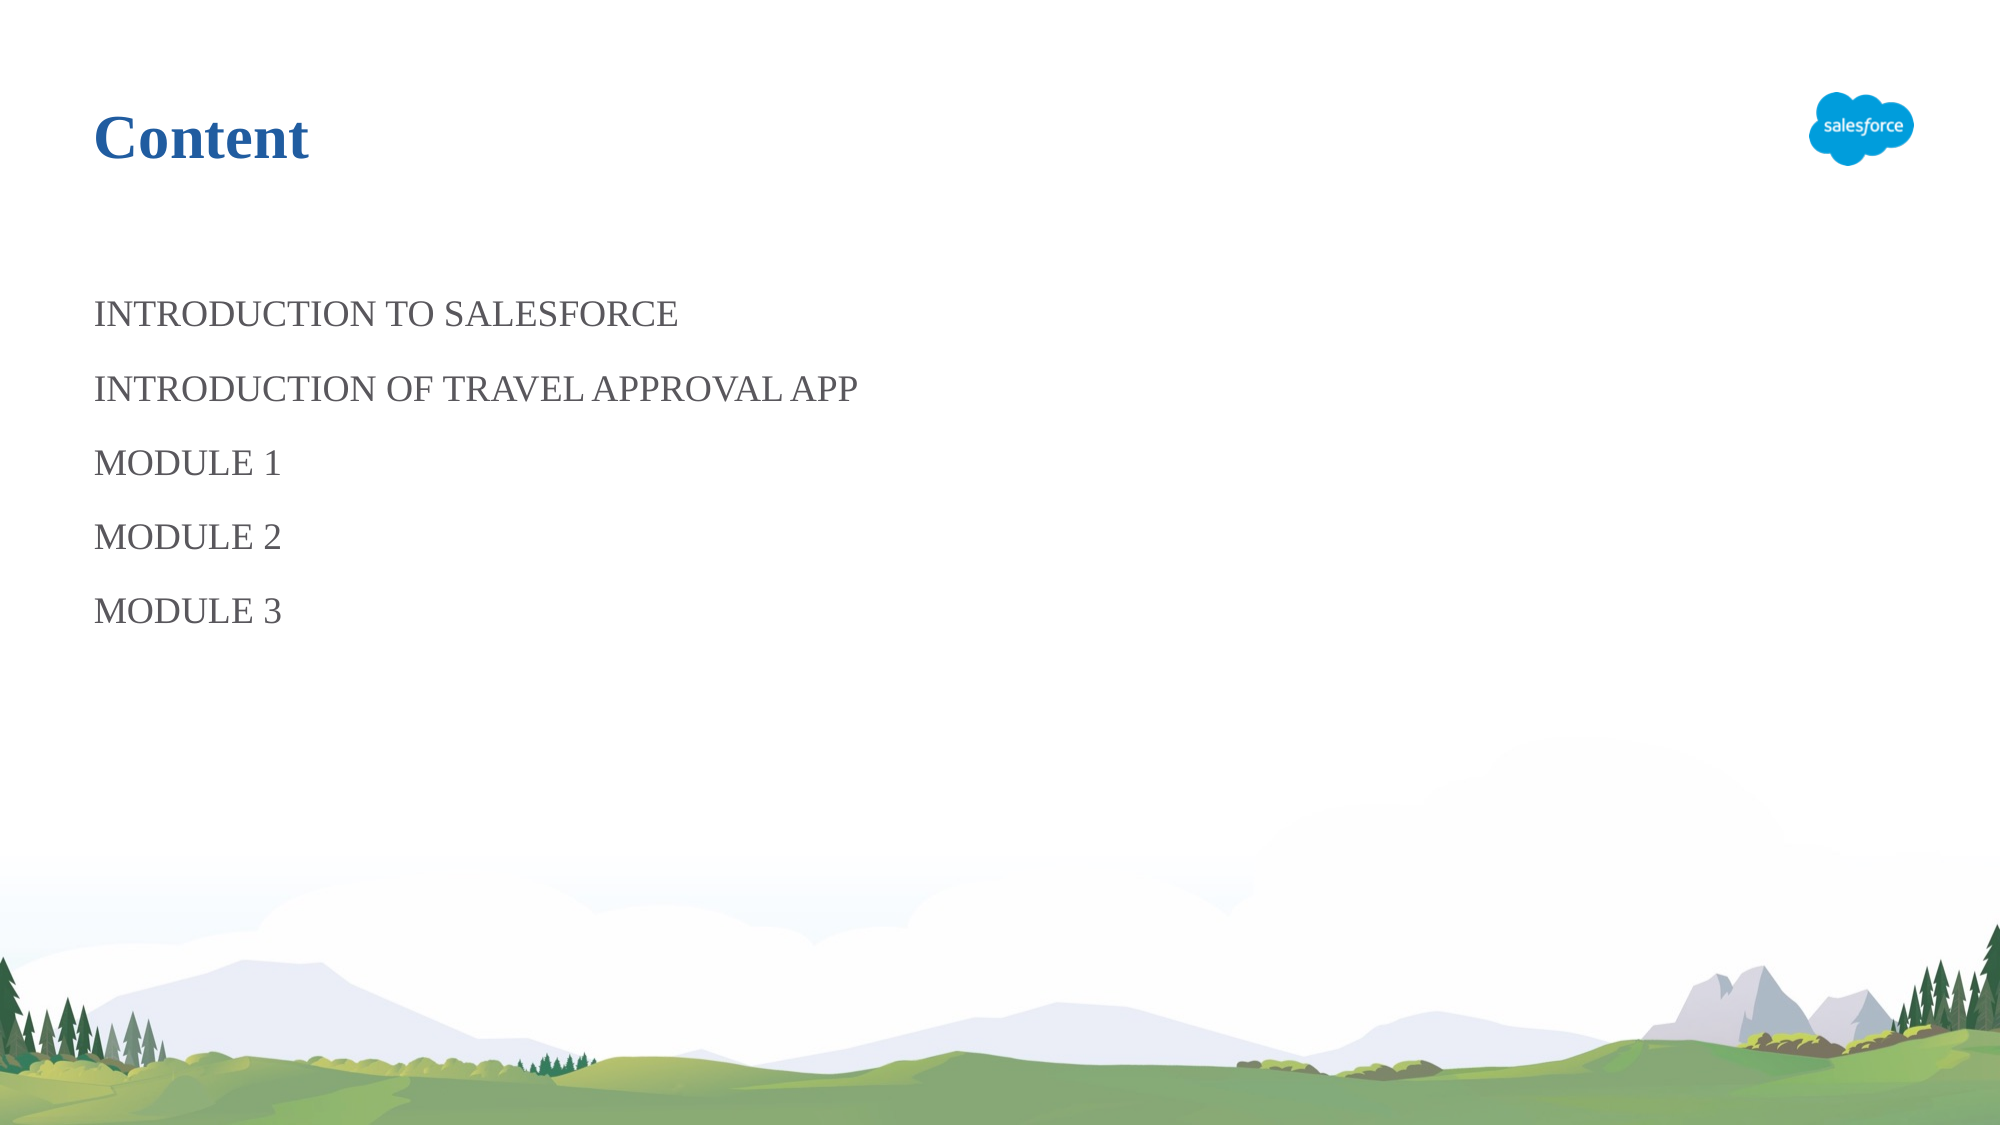

# Content
INTRODUCTION TO SALESFORCE
INTRODUCTION OF TRAVEL APPROVAL APP
MODULE 1
MODULE 2
MODULE 3